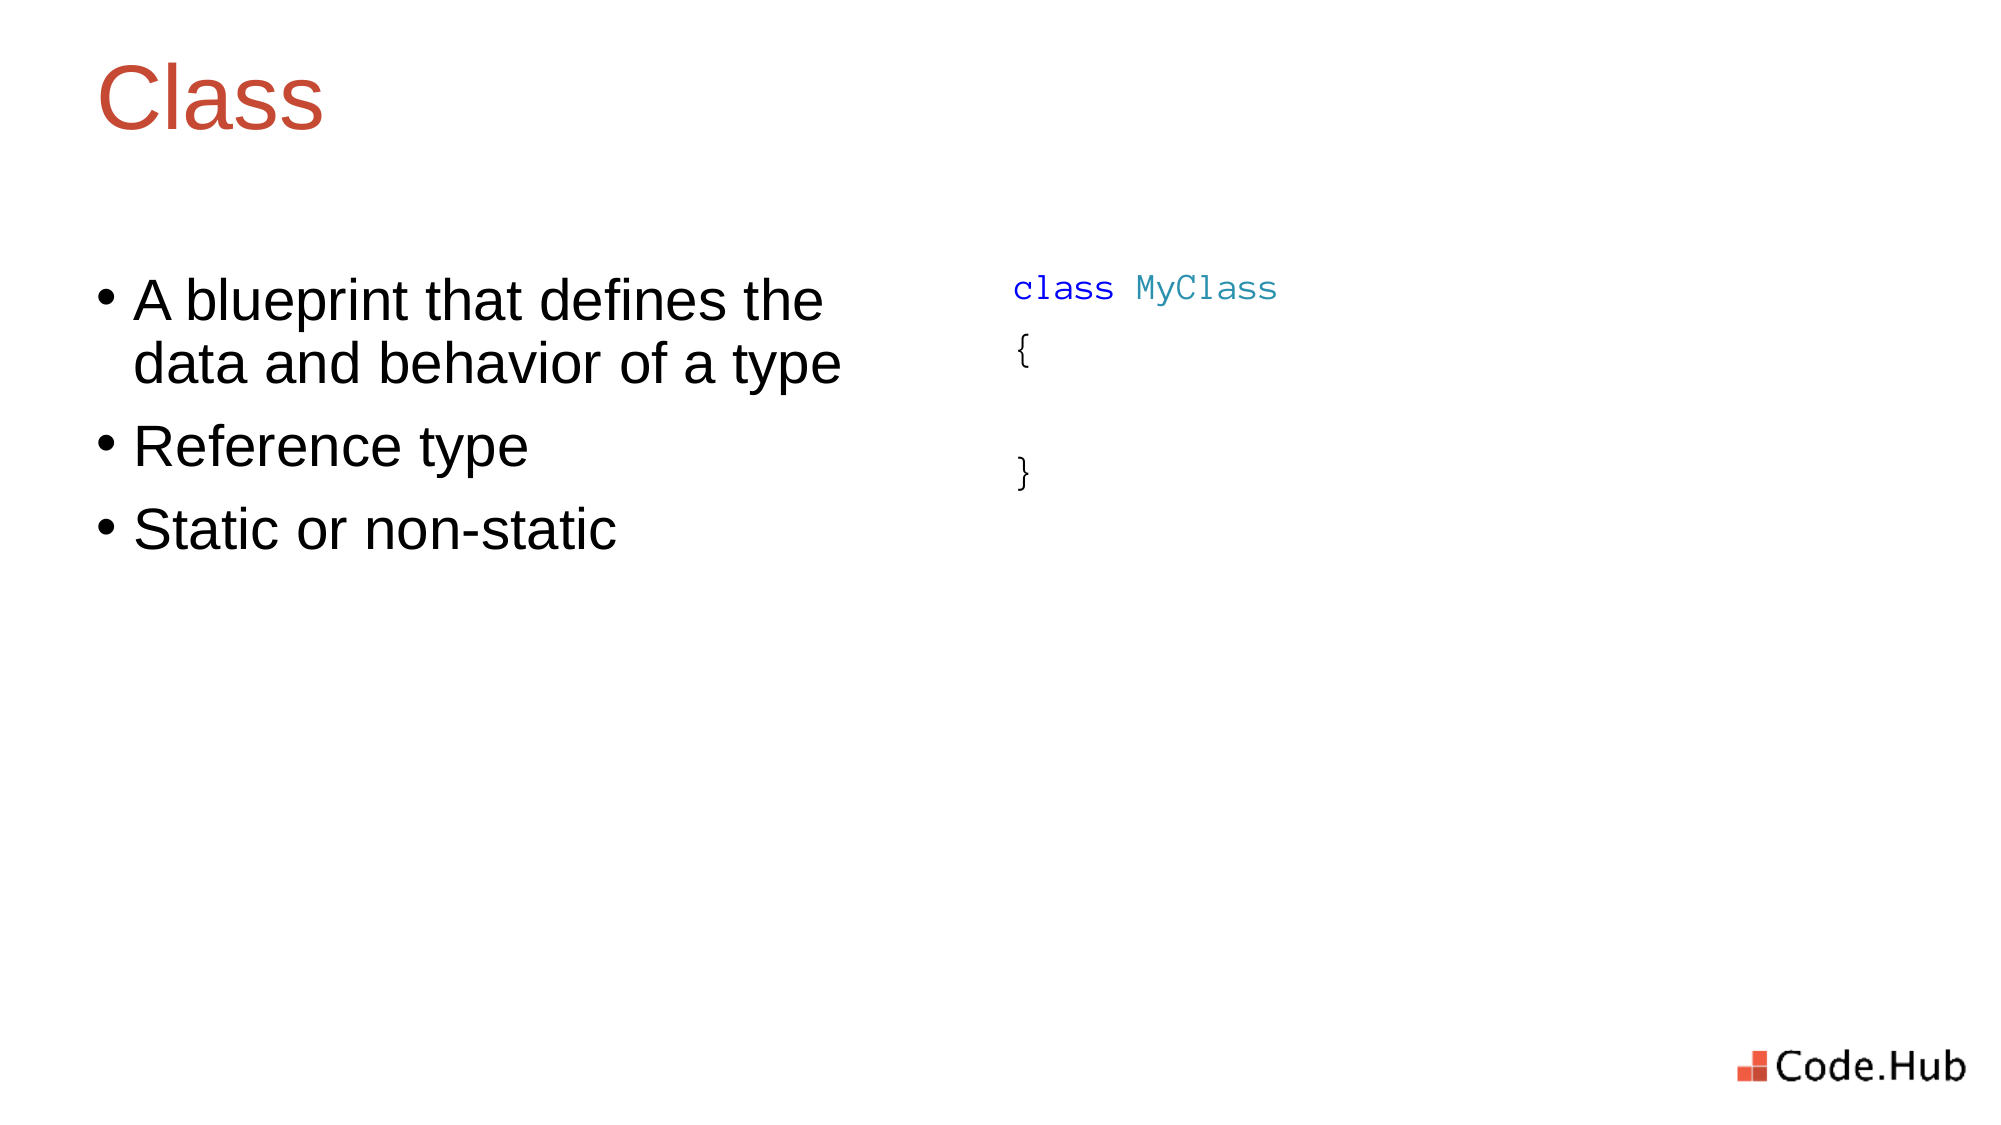

# Class
class MyClass
{
A blueprint that defines the  data and behavior of a type
Reference type
Static or non-static
}